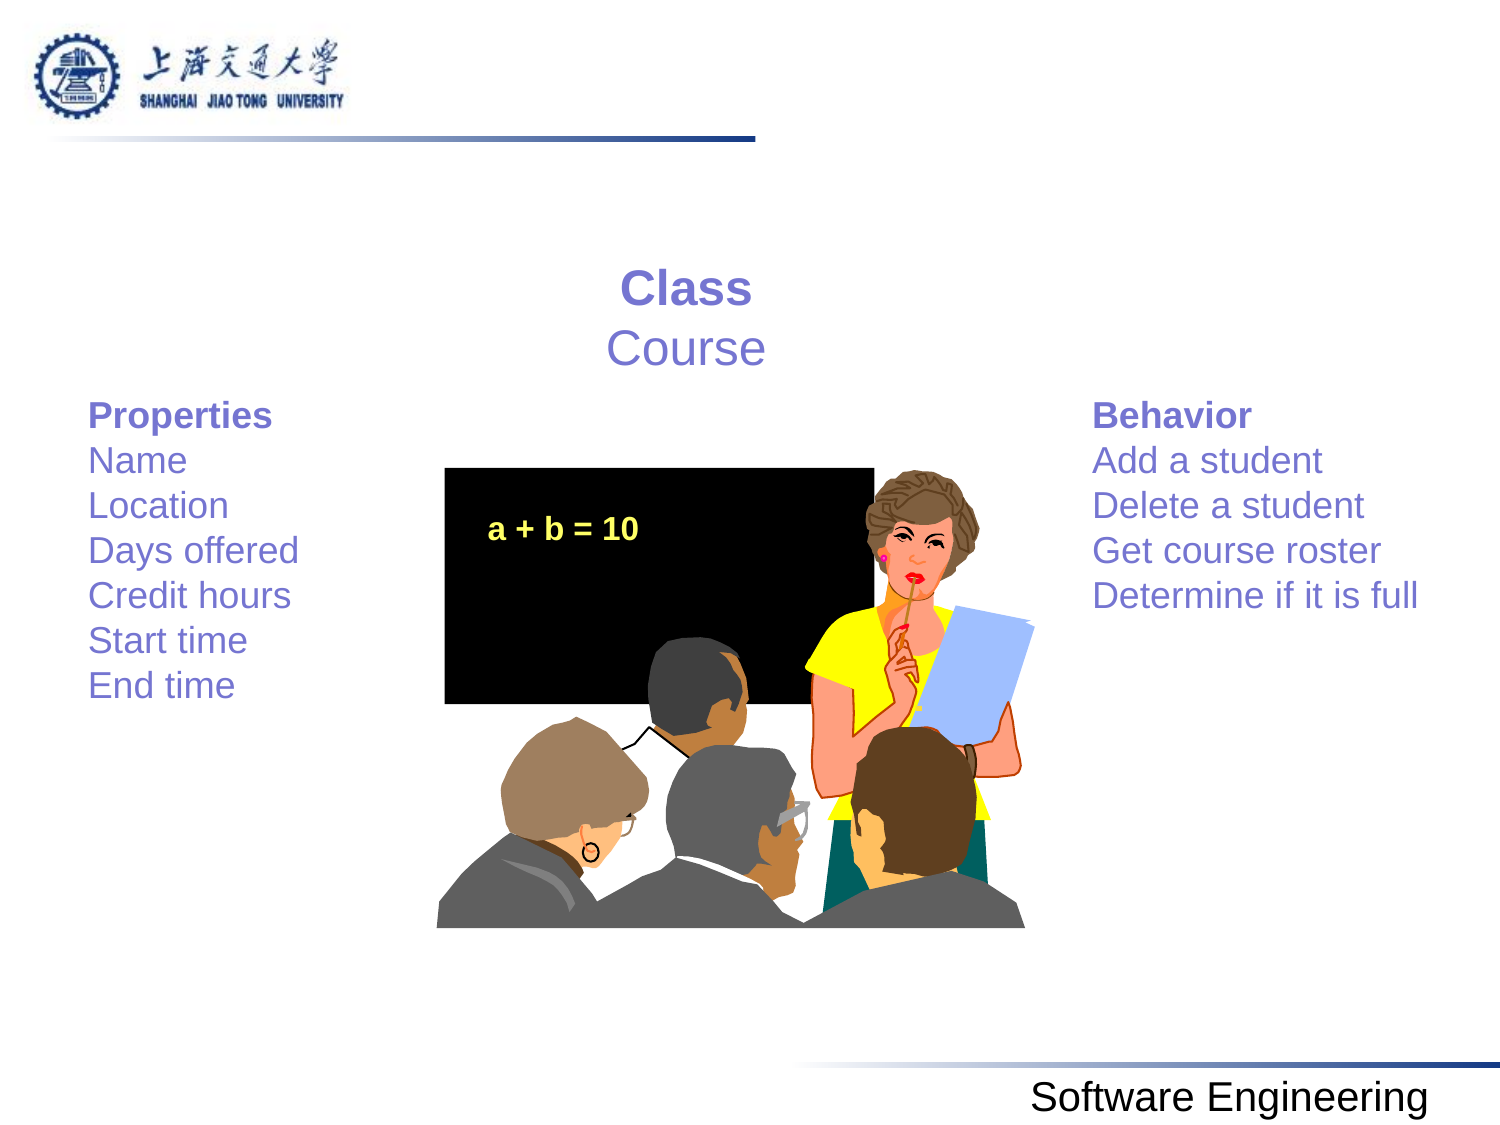

#
Class
Course
Properties
Name
Location
Days offered
Credit hours
Start time
End time
Behavior
Add a student
Delete a student
Get course roster
Determine if it is full

a + b = 10